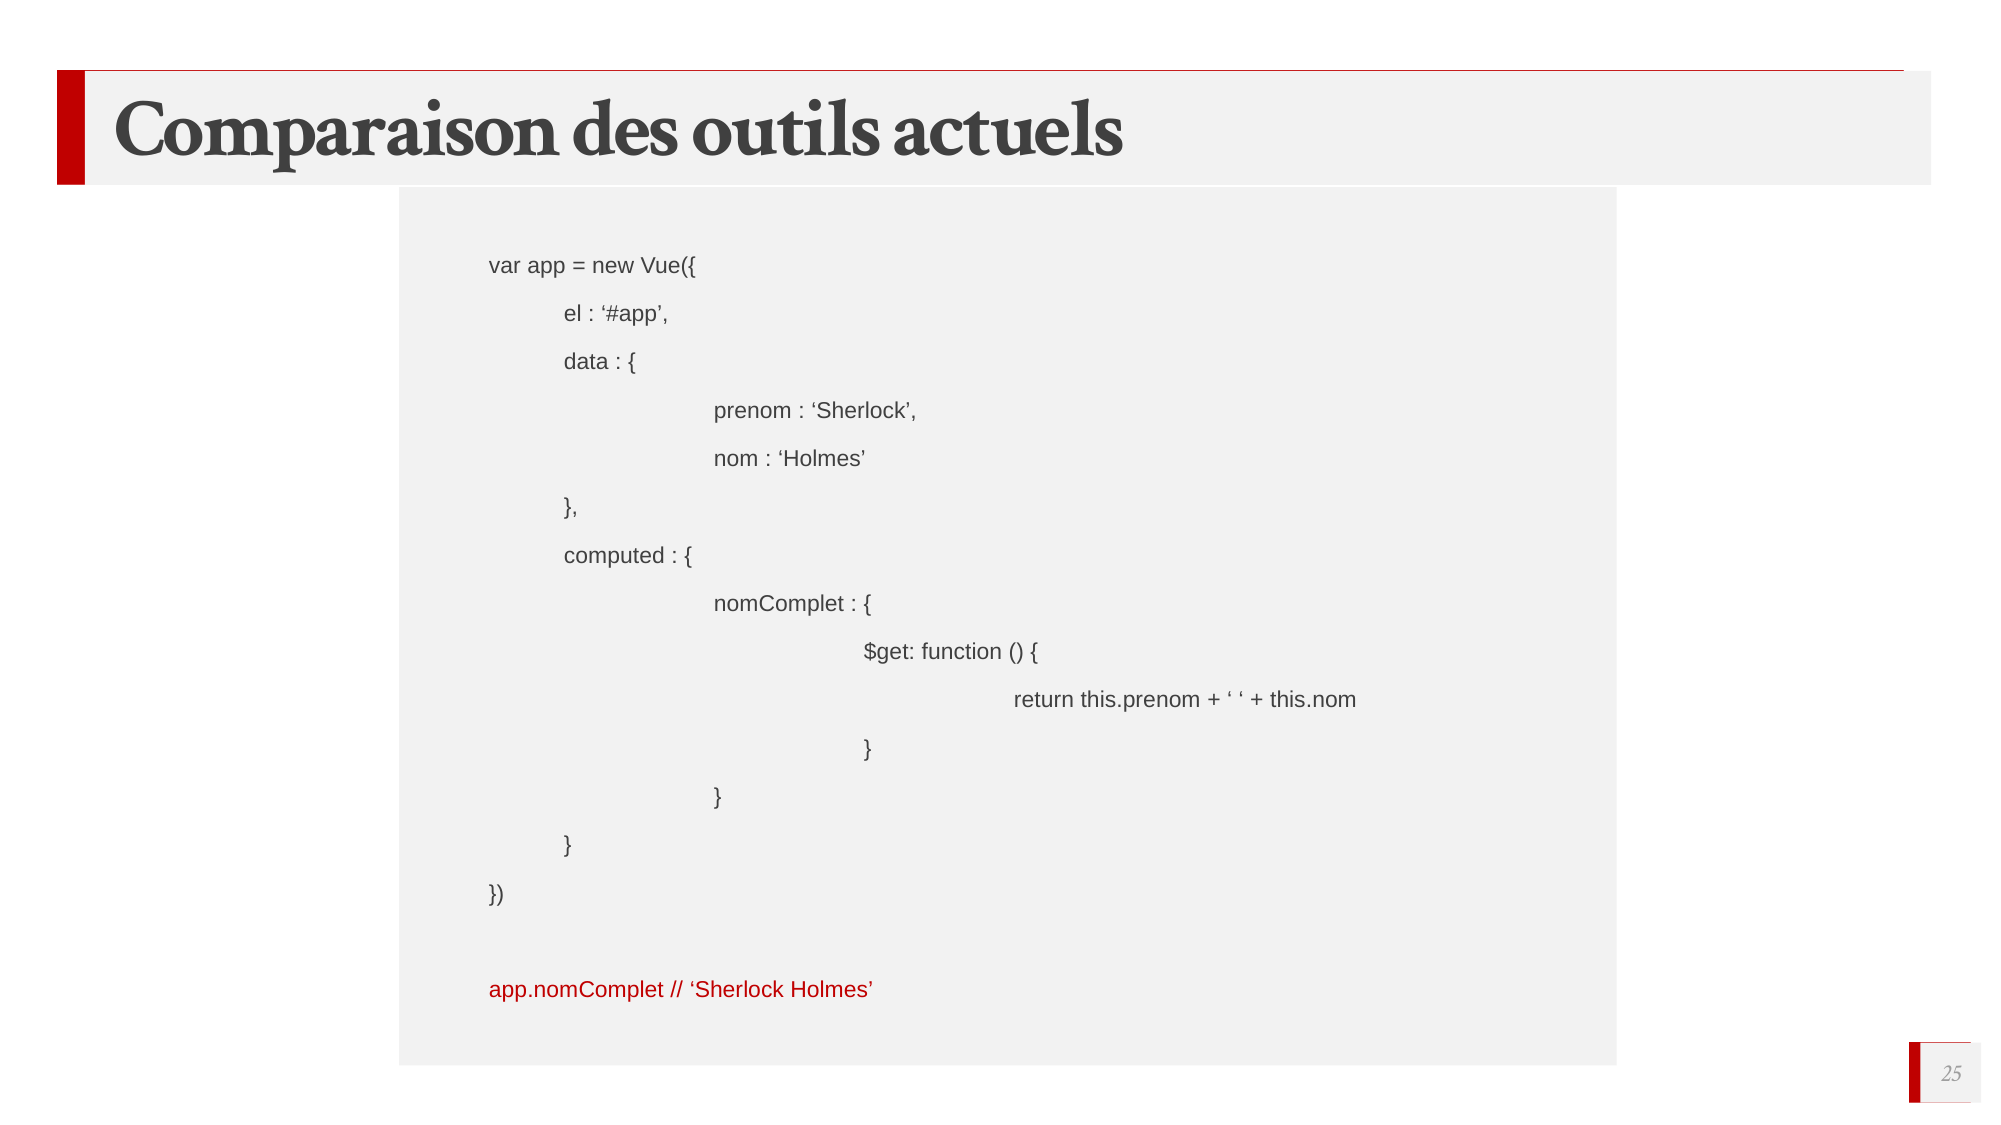

# Comparaison des outils actuels
Vue

var app = new Vue({
	el : ‘#app’,
	data : {
		prenom : ‘Sherlock’,
		nom : ‘Holmes’
	},
	computed : {
		nomComplet : {
			$get: function () {
				return this.prenom + ‘ ‘ + this.nom
			}
		}
	}
})

app.nomComplet // ‘Sherlock Holmes’

<div id=’’app’’>
	{{texte}}
</div>

var app = new Vue ({
	el : ‘#app’,
	data : {
		texte : ‘’Hello World !’’
	}
})

25